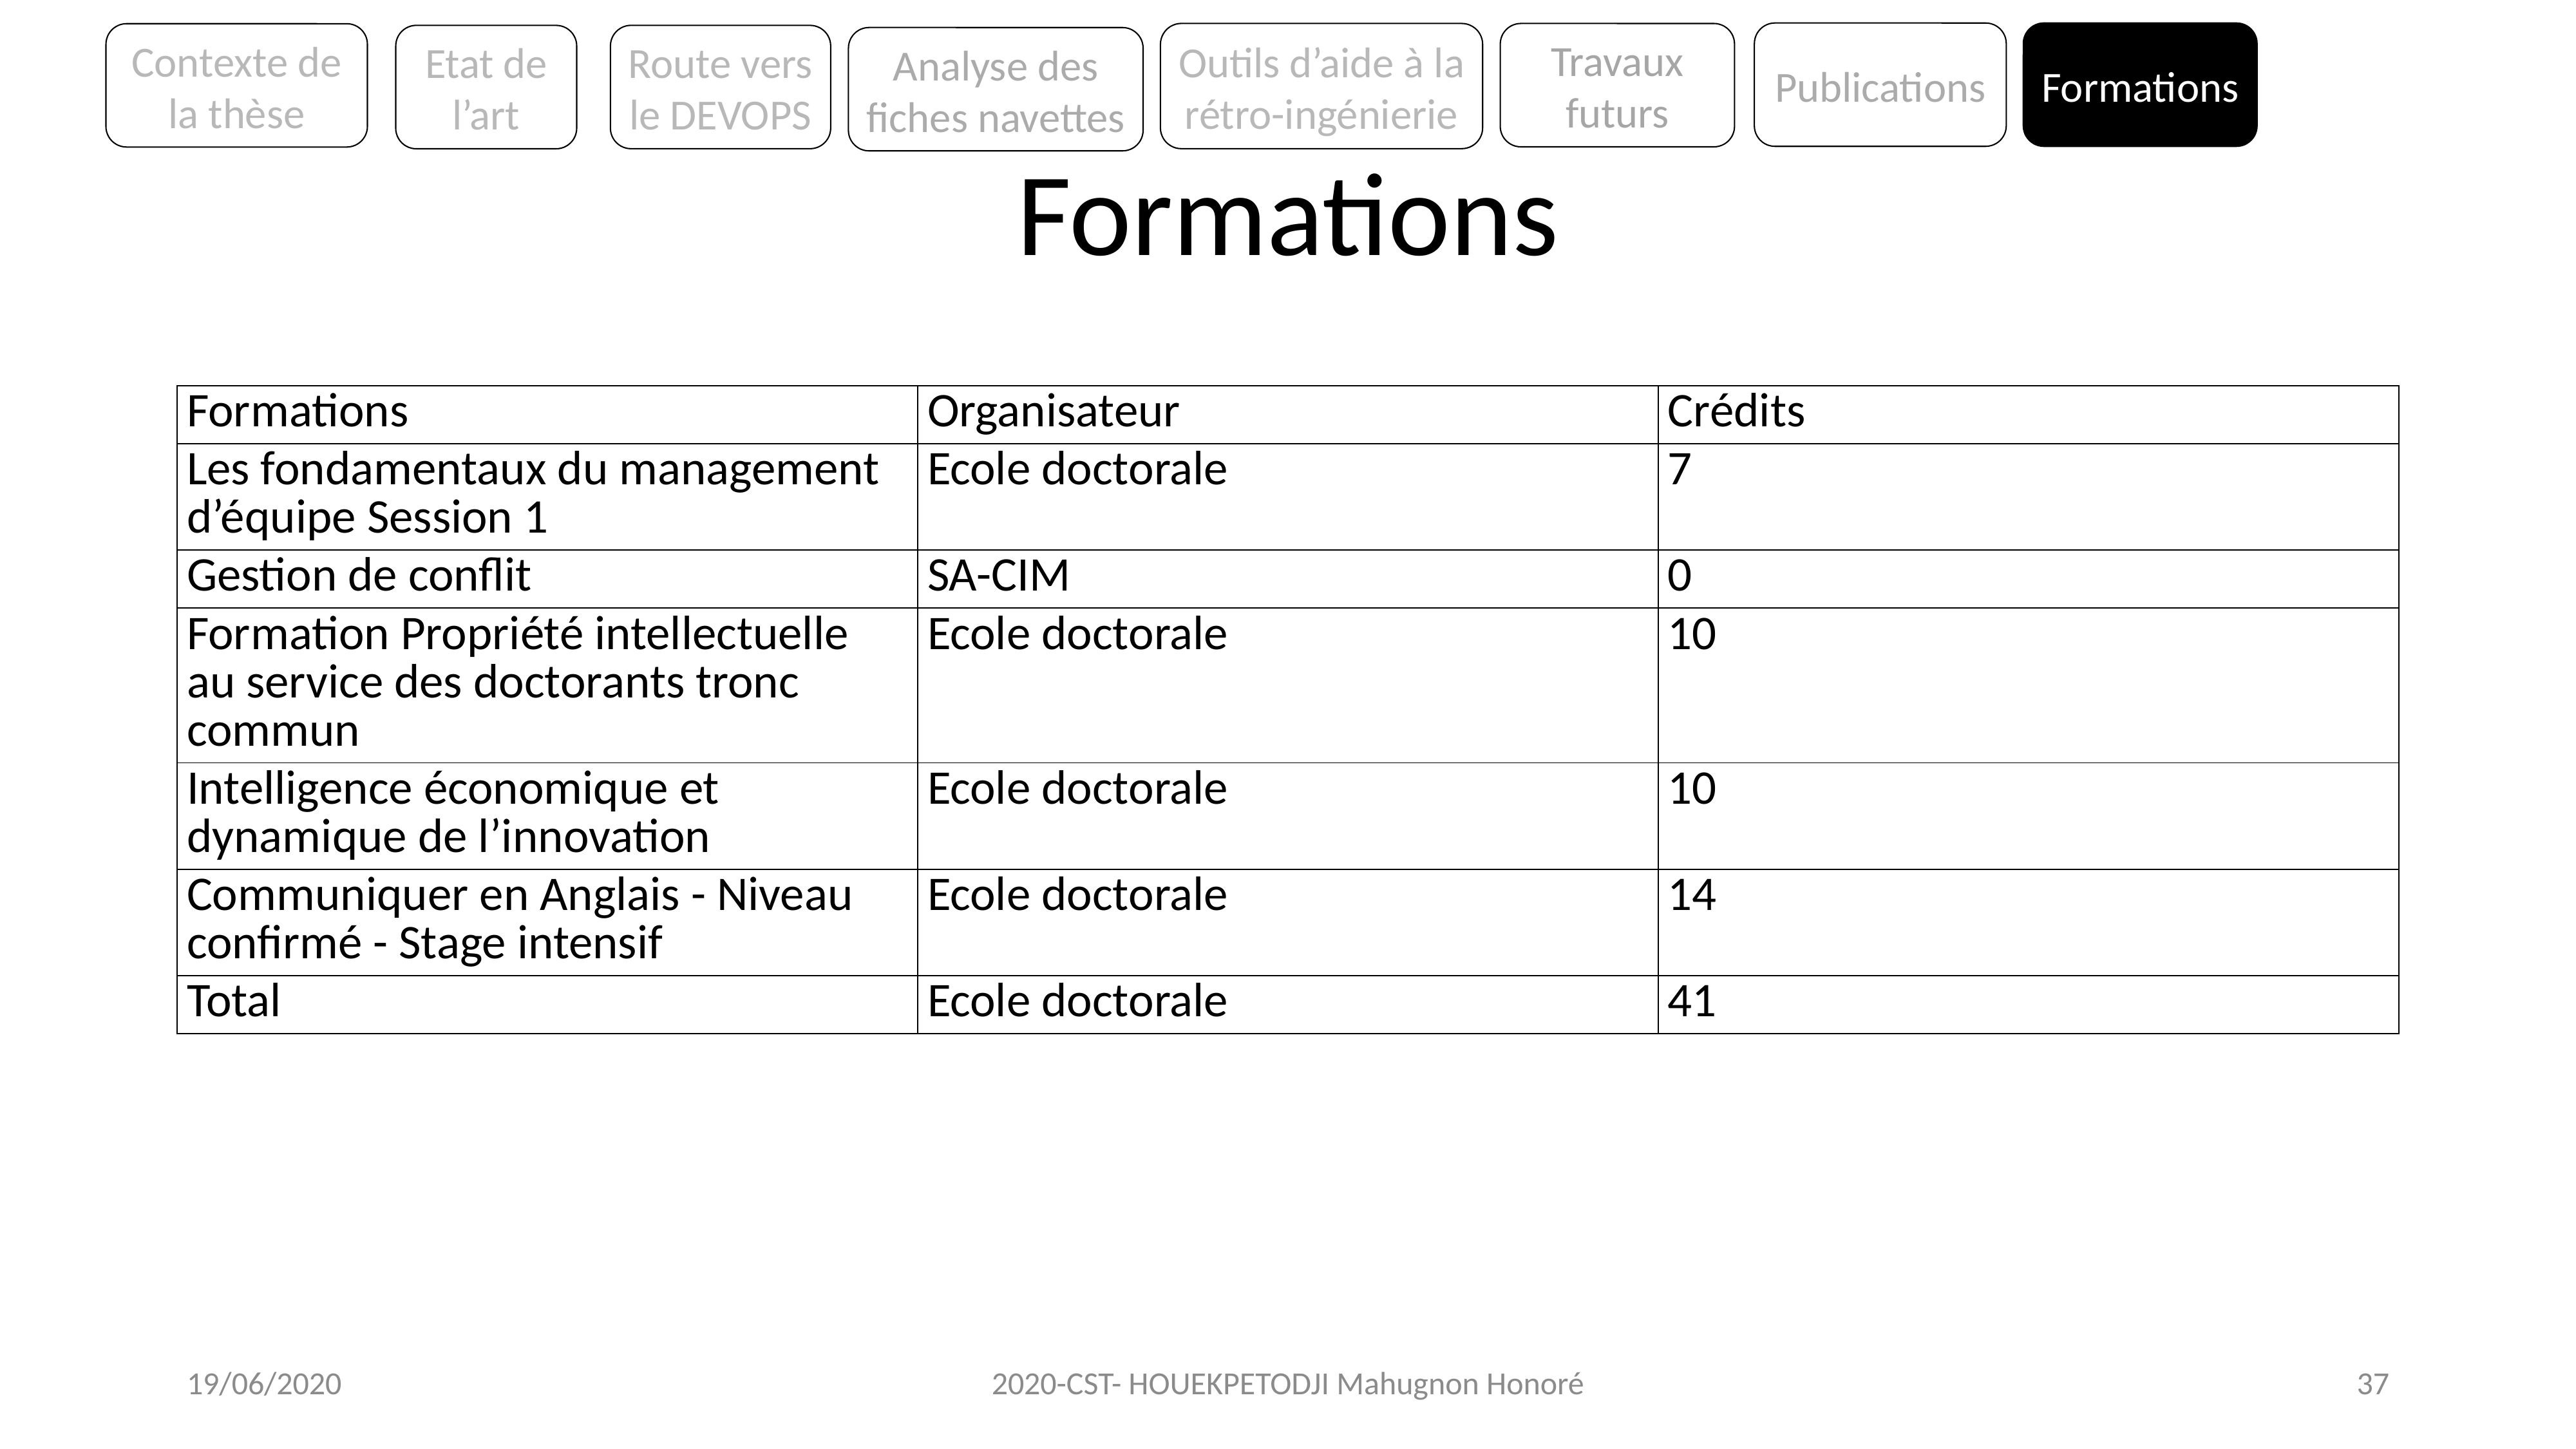

Publications
Formations
Outils d’aide à la rétro-ingénierie
Travaux futurs
Contexte de la thèse
Etat de l’art
Analyse des fiches navettes
Route vers le DEVOPS
# Formations
| Formations | Organisateur | Crédits |
| --- | --- | --- |
| Les fondamentaux du management d’équipe Session 1 | Ecole doctorale | 7 |
| Gestion de conflit | SA-CIM | 0 |
| Formation Propriété intellectuelle au service des doctorants tronc commun | Ecole doctorale | 10 |
| Intelligence économique et dynamique de l’innovation | Ecole doctorale | 10 |
| Communiquer en Anglais - Niveau confirmé - Stage intensif | Ecole doctorale | 14 |
| Total | Ecole doctorale | 41 |
19/06/2020
2020-CST- HOUEKPETODJI Mahugnon Honoré
37